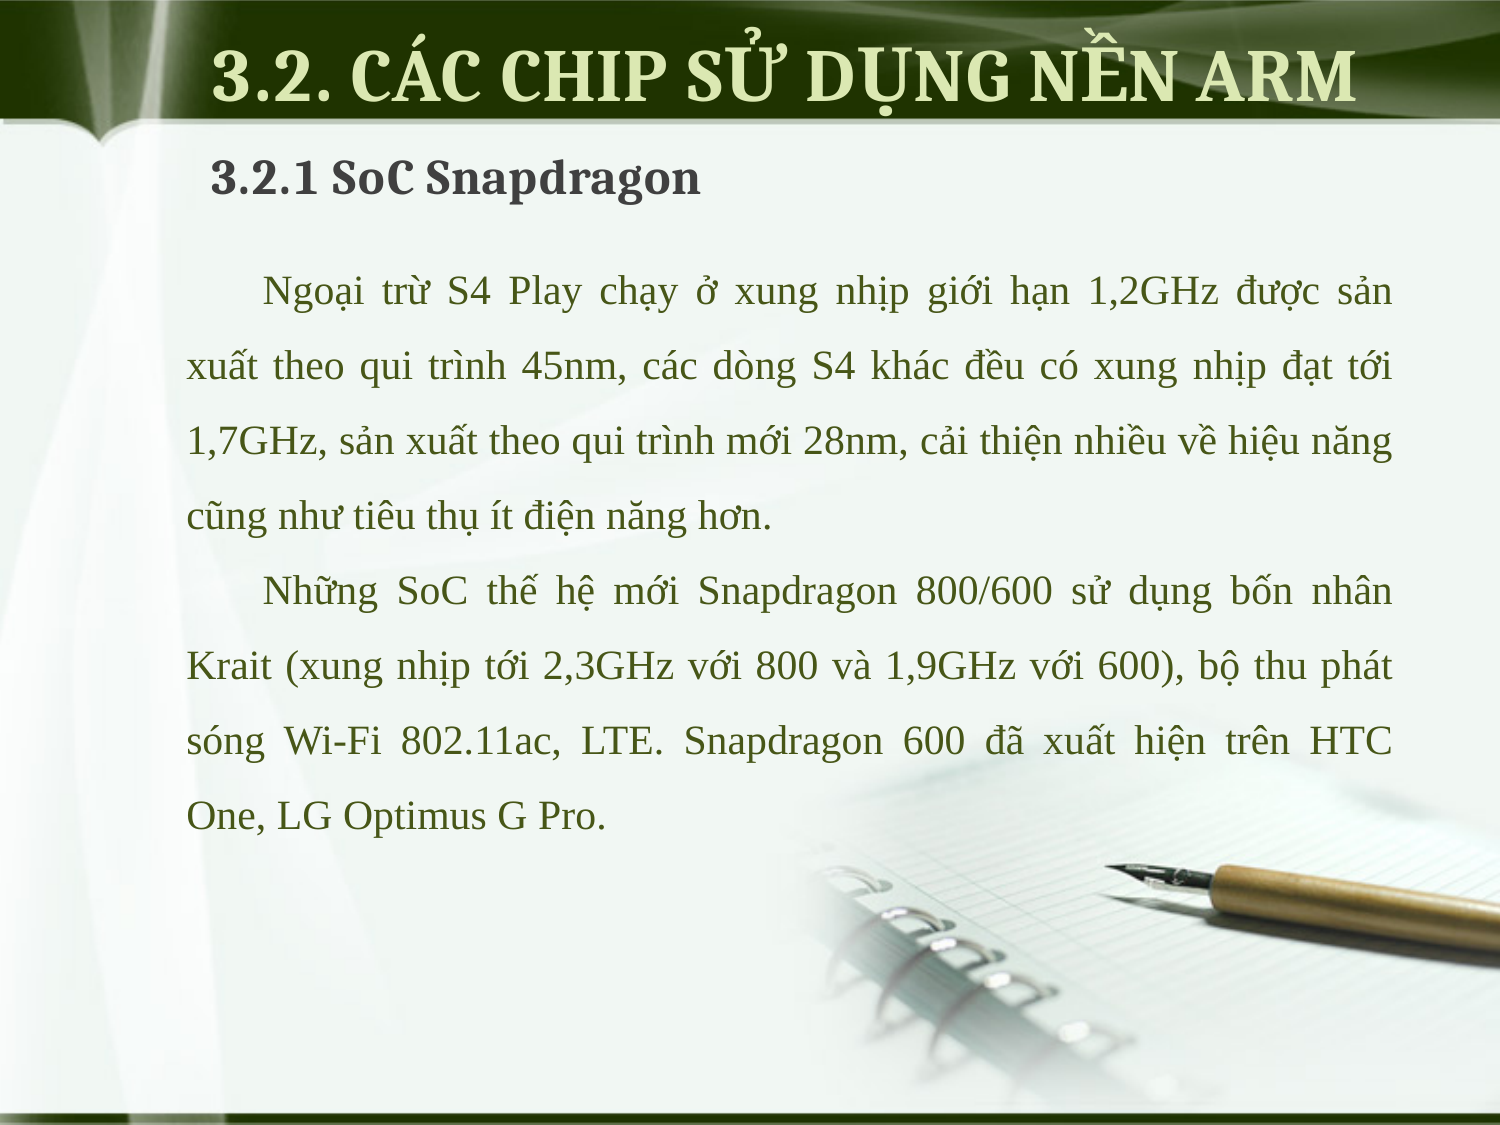

# 3.2. CÁC CHIP SỬ DỤNG NỀN ARM
3.2.1 SoC Snapdragon
Ngoại trừ S4 Play chạy ở xung nhịp giới hạn 1,2GHz được sản xuất theo qui trình 45nm, các dòng S4 khác đều có xung nhịp đạt tới 1,7GHz, sản xuất theo qui trình mới 28nm, cải thiện nhiều về hiệu năng cũng như tiêu thụ ít điện năng hơn.
Những SoC thế hệ mới Snapdragon 800/600 sử dụng bốn nhân Krait (xung nhịp tới 2,3GHz với 800 và 1,9GHz với 600), bộ thu phát sóng Wi-Fi 802.11ac, LTE. Snapdragon 600 đã xuất hiện trên HTC One, LG Optimus G Pro.